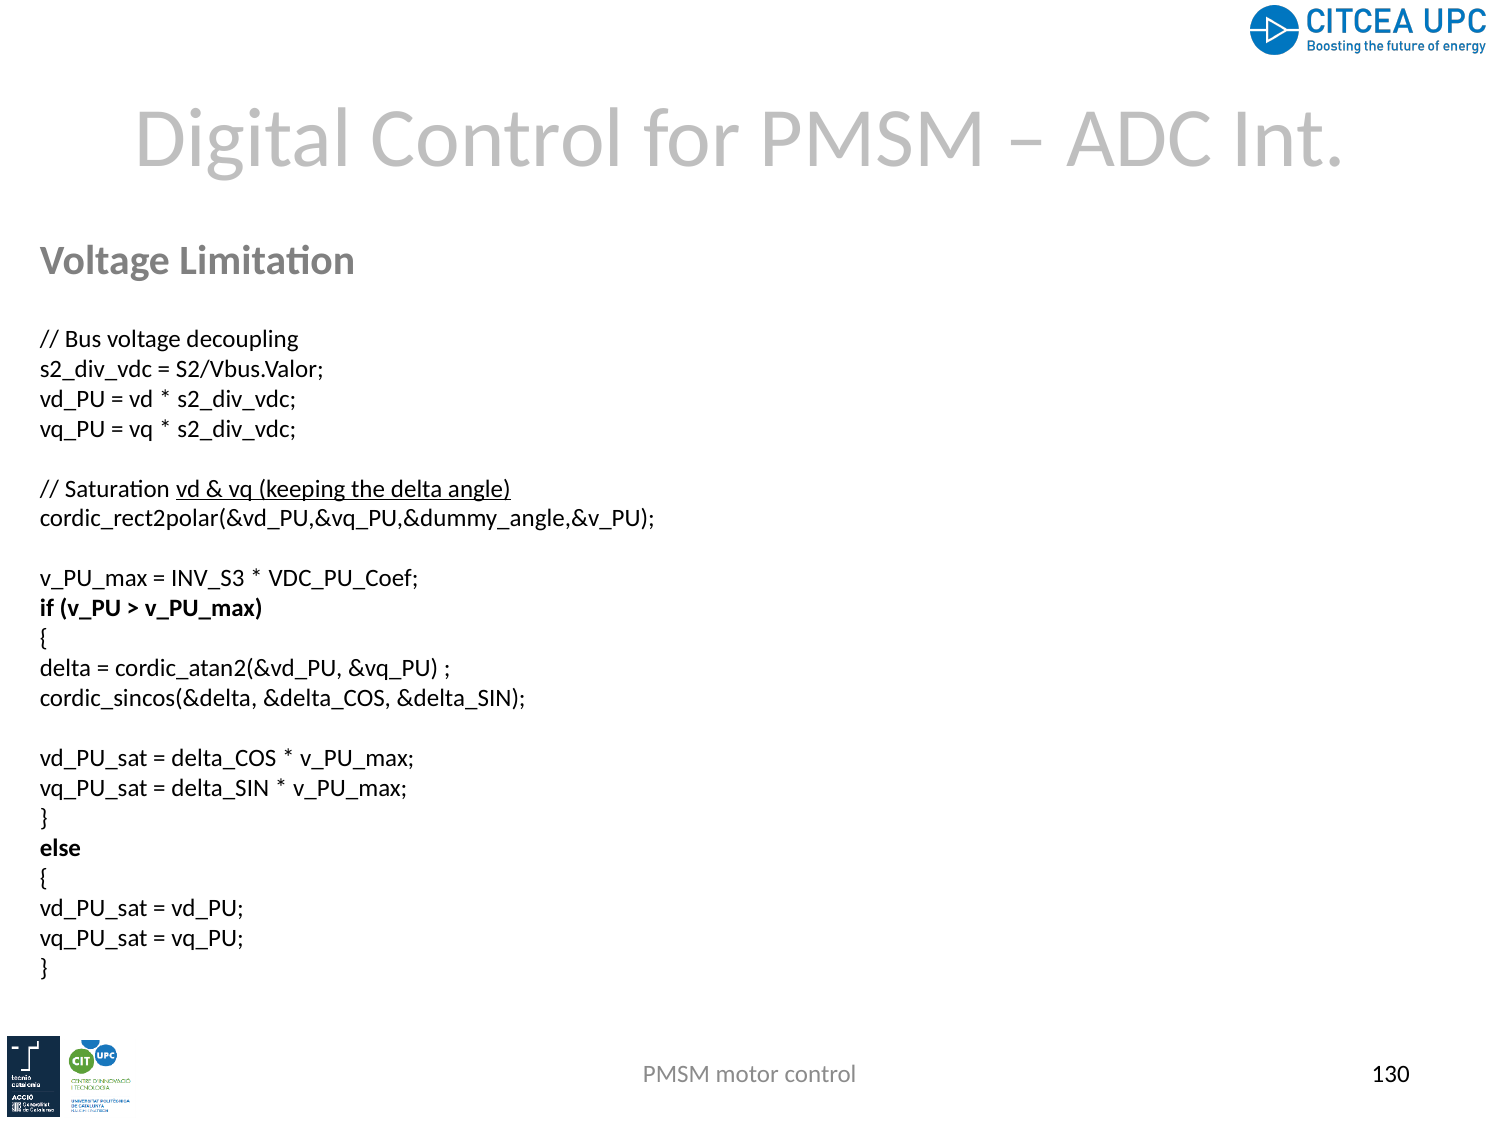

Digital Control for PMSM – ADC Int.
Voltage Limitation

// Bus voltage decoupling
s2_div_vdc = S2/Vbus.Valor;
vd_PU = vd * s2_div_vdc;
vq_PU = vq * s2_div_vdc;

// Saturation vd & vq (keeping the delta angle)
cordic_rect2polar(&vd_PU,&vq_PU,&dummy_angle,&v_PU);

v_PU_max = INV_S3 * VDC_PU_Coef;
if (v_PU > v_PU_max)
{
delta = cordic_atan2(&vd_PU, &vq_PU) ;
cordic_sincos(&delta, &delta_COS, &delta_SIN);

vd_PU_sat = delta_COS * v_PU_max;
vq_PU_sat = delta_SIN * v_PU_max;
}
else
{
vd_PU_sat = vd_PU;
vq_PU_sat = vq_PU;
}
PMSM motor control
130